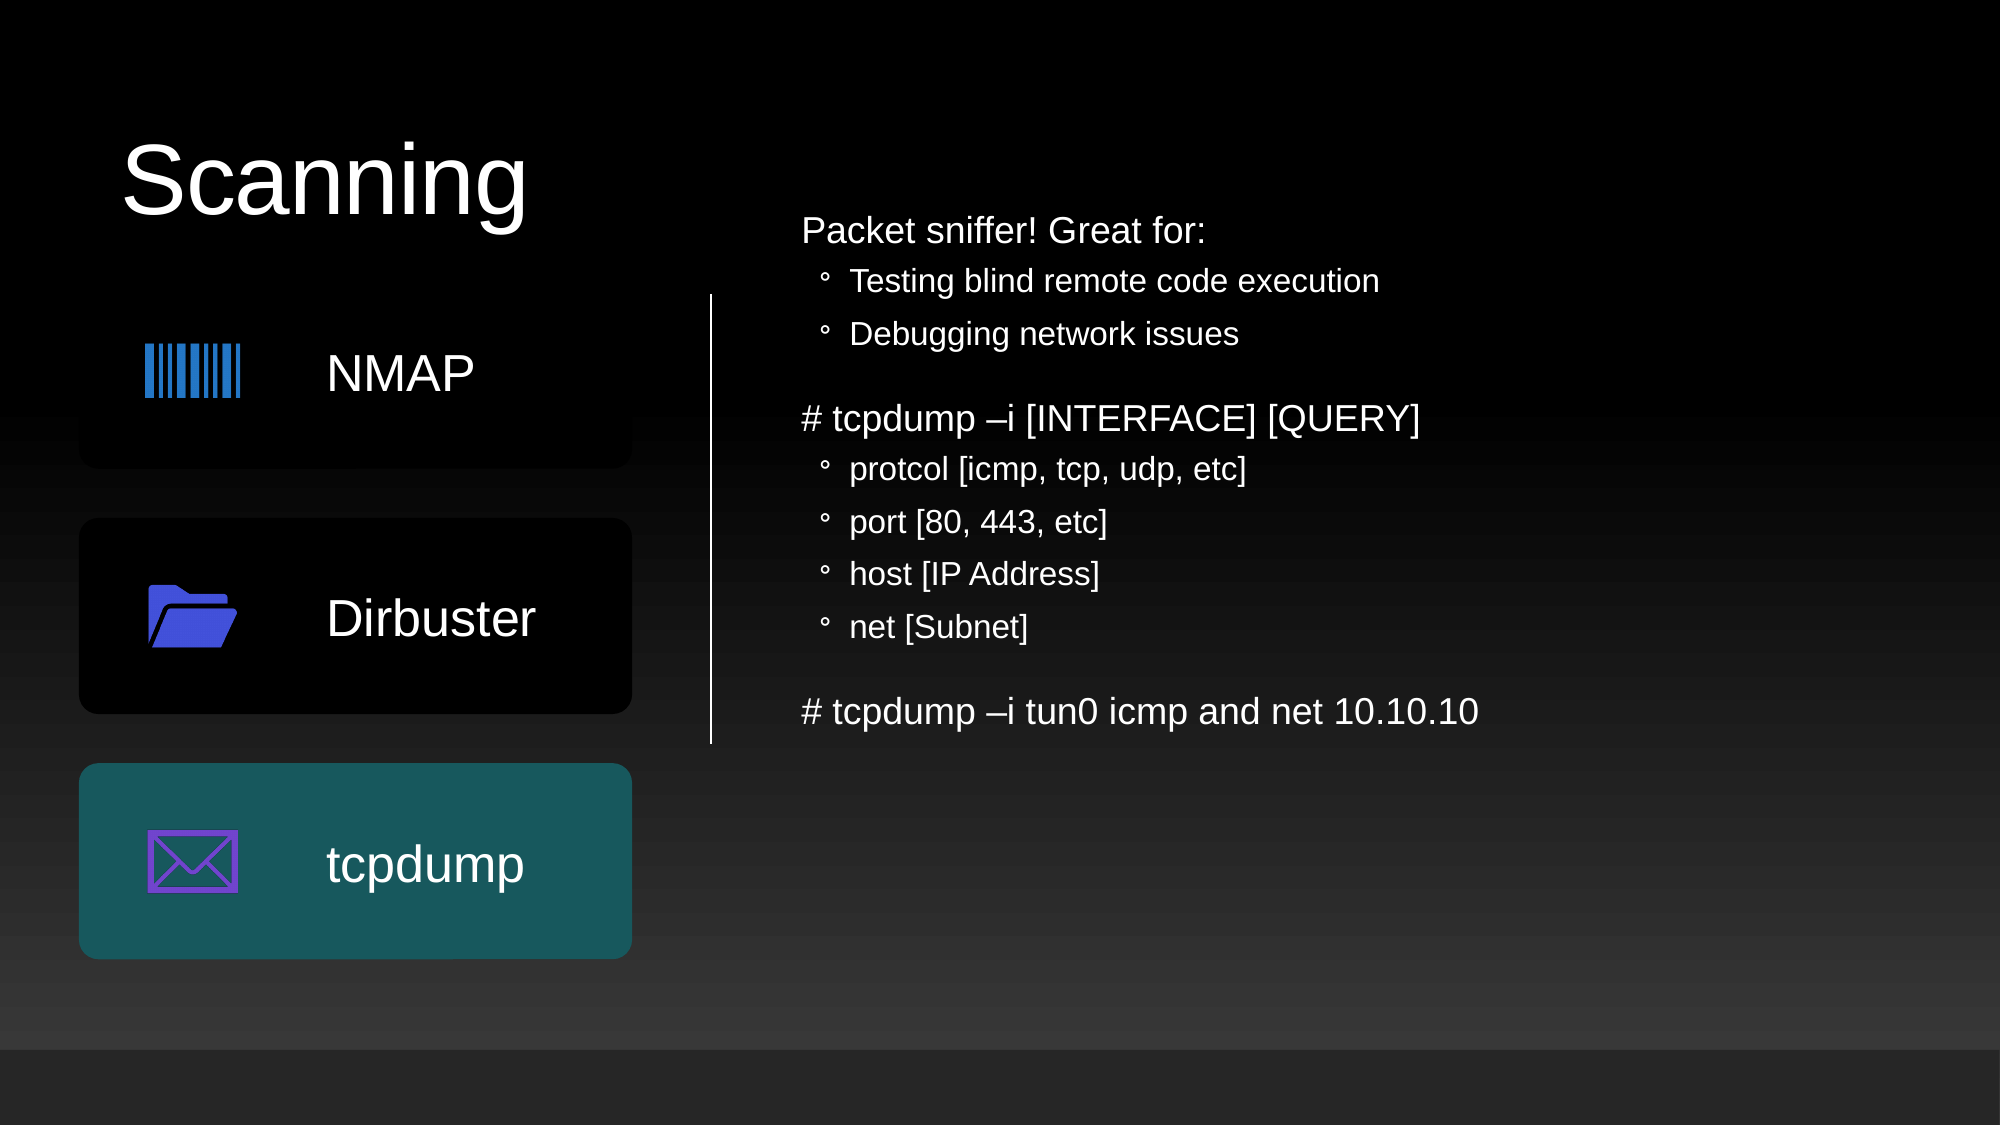

# Scanning
Packet sniffer! Great for:
Testing blind remote code execution
Debugging network issues
# tcpdump –i [INTERFACE] [QUERY]
protcol [icmp, tcp, udp, etc]
port [80, 443, etc]
host [IP Address]
net [Subnet]
# tcpdump –i tun0 icmp and net 10.10.10

NMAP
Dirbuster
tcpdump